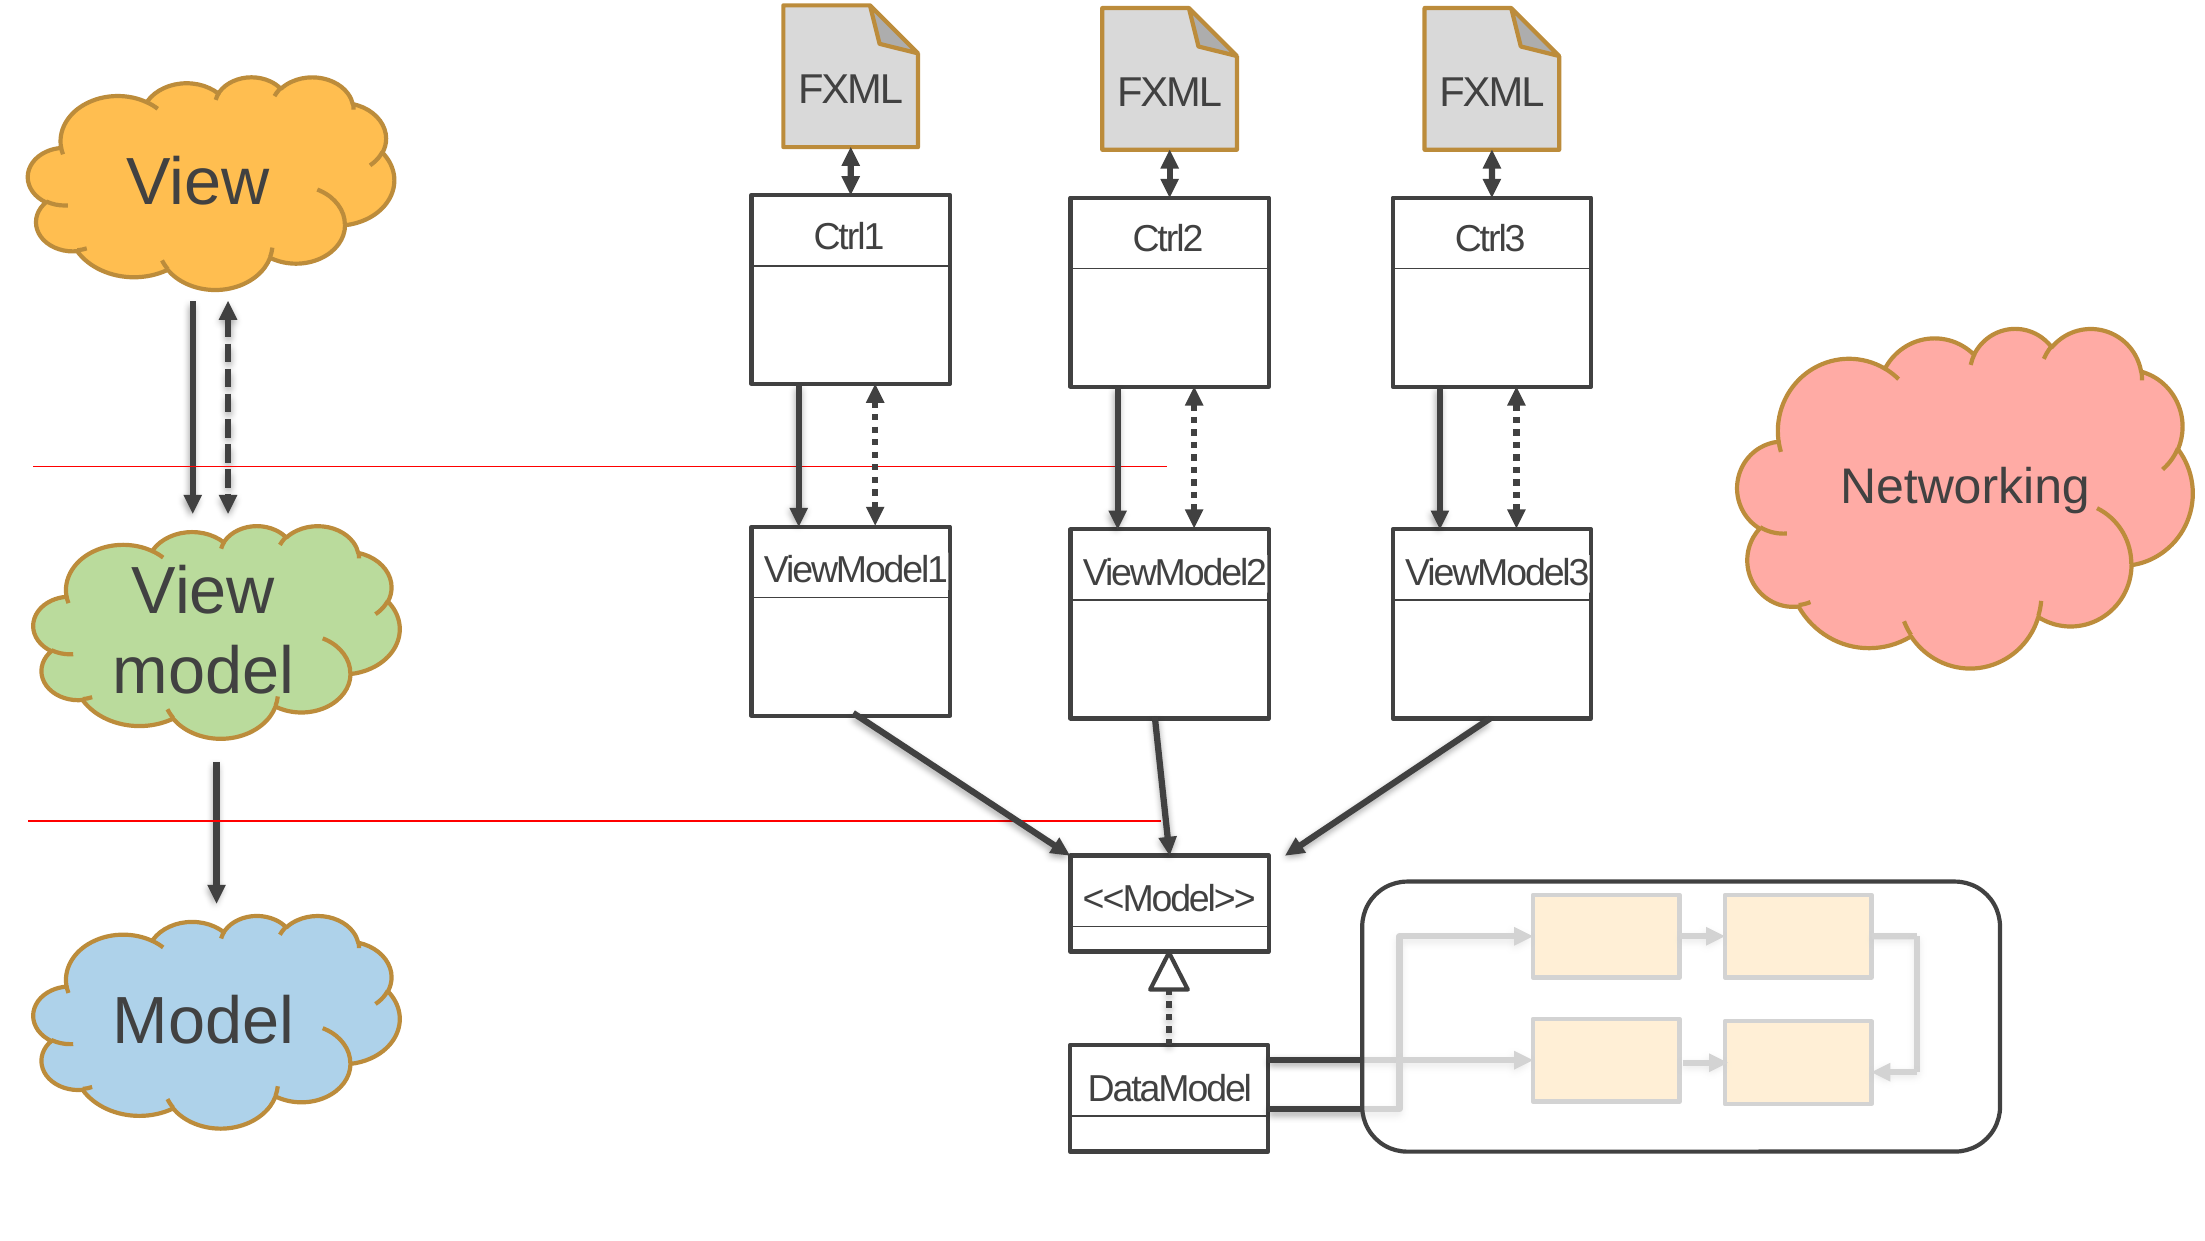

FXML

FXML

FXML
View

Ctrl1

Ctrl2

Ctrl3

Networking
View model

ViewModel1

ViewModel2

ViewModel3

<<Model>>

Model

DataModel